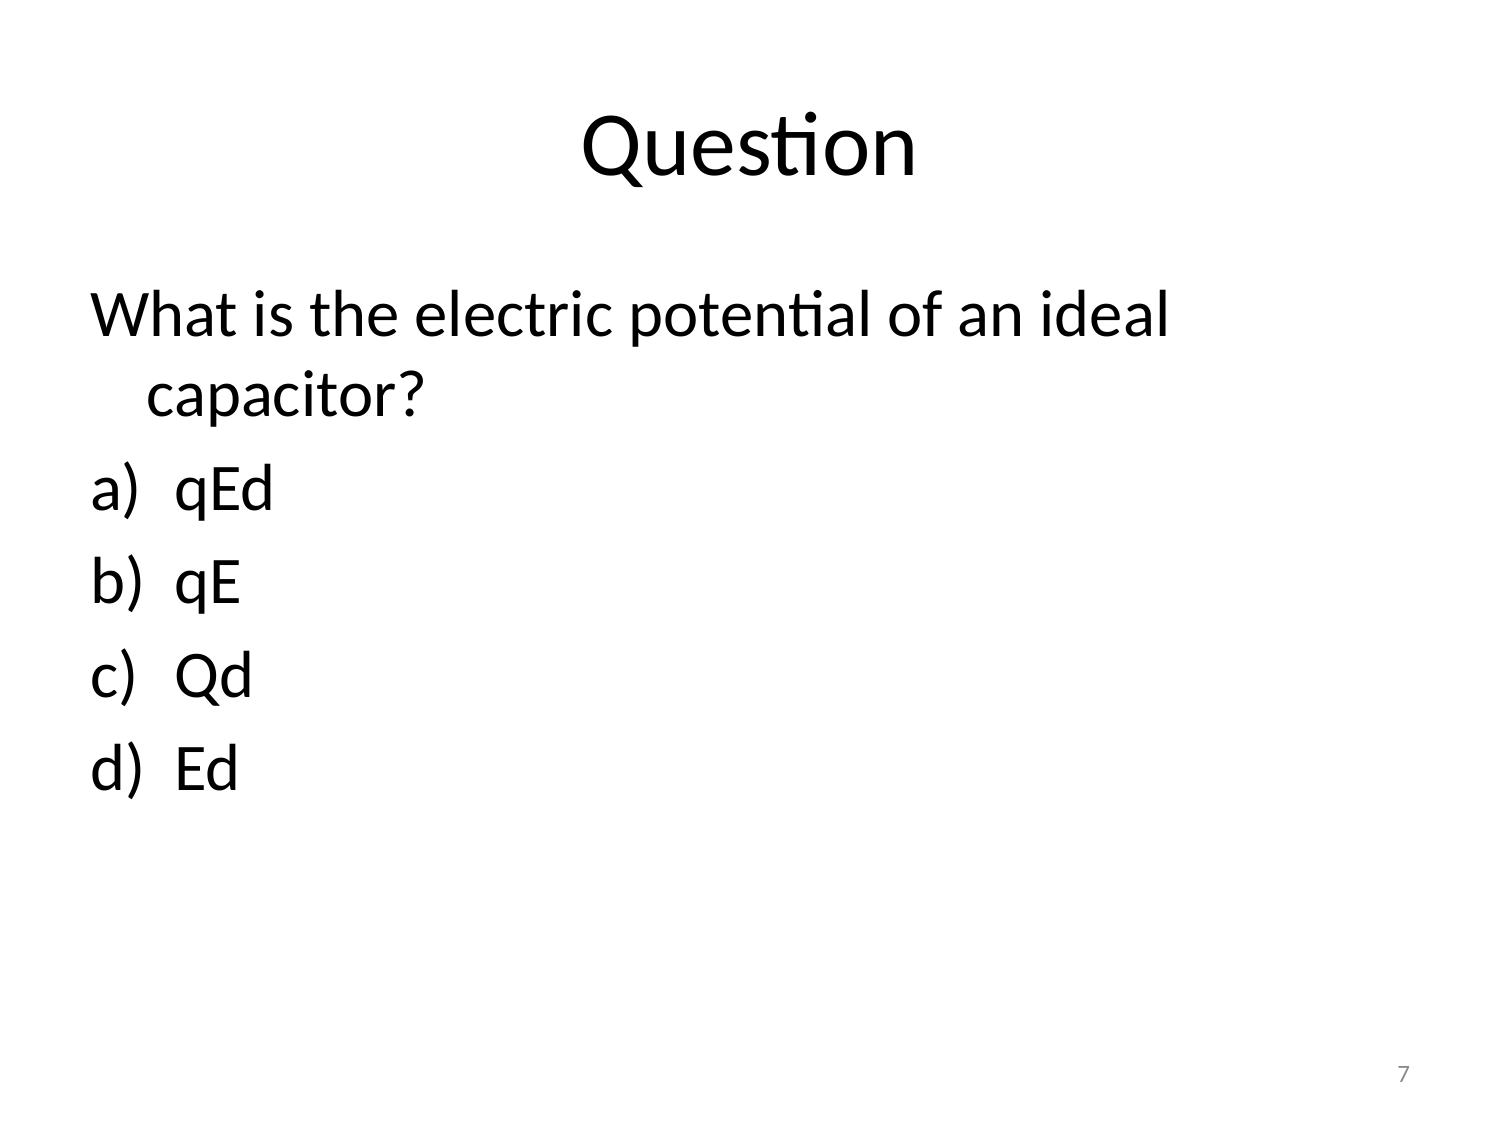

# Question
What is the electric potential of an ideal capacitor?
qEd
qE
Qd
Ed

7